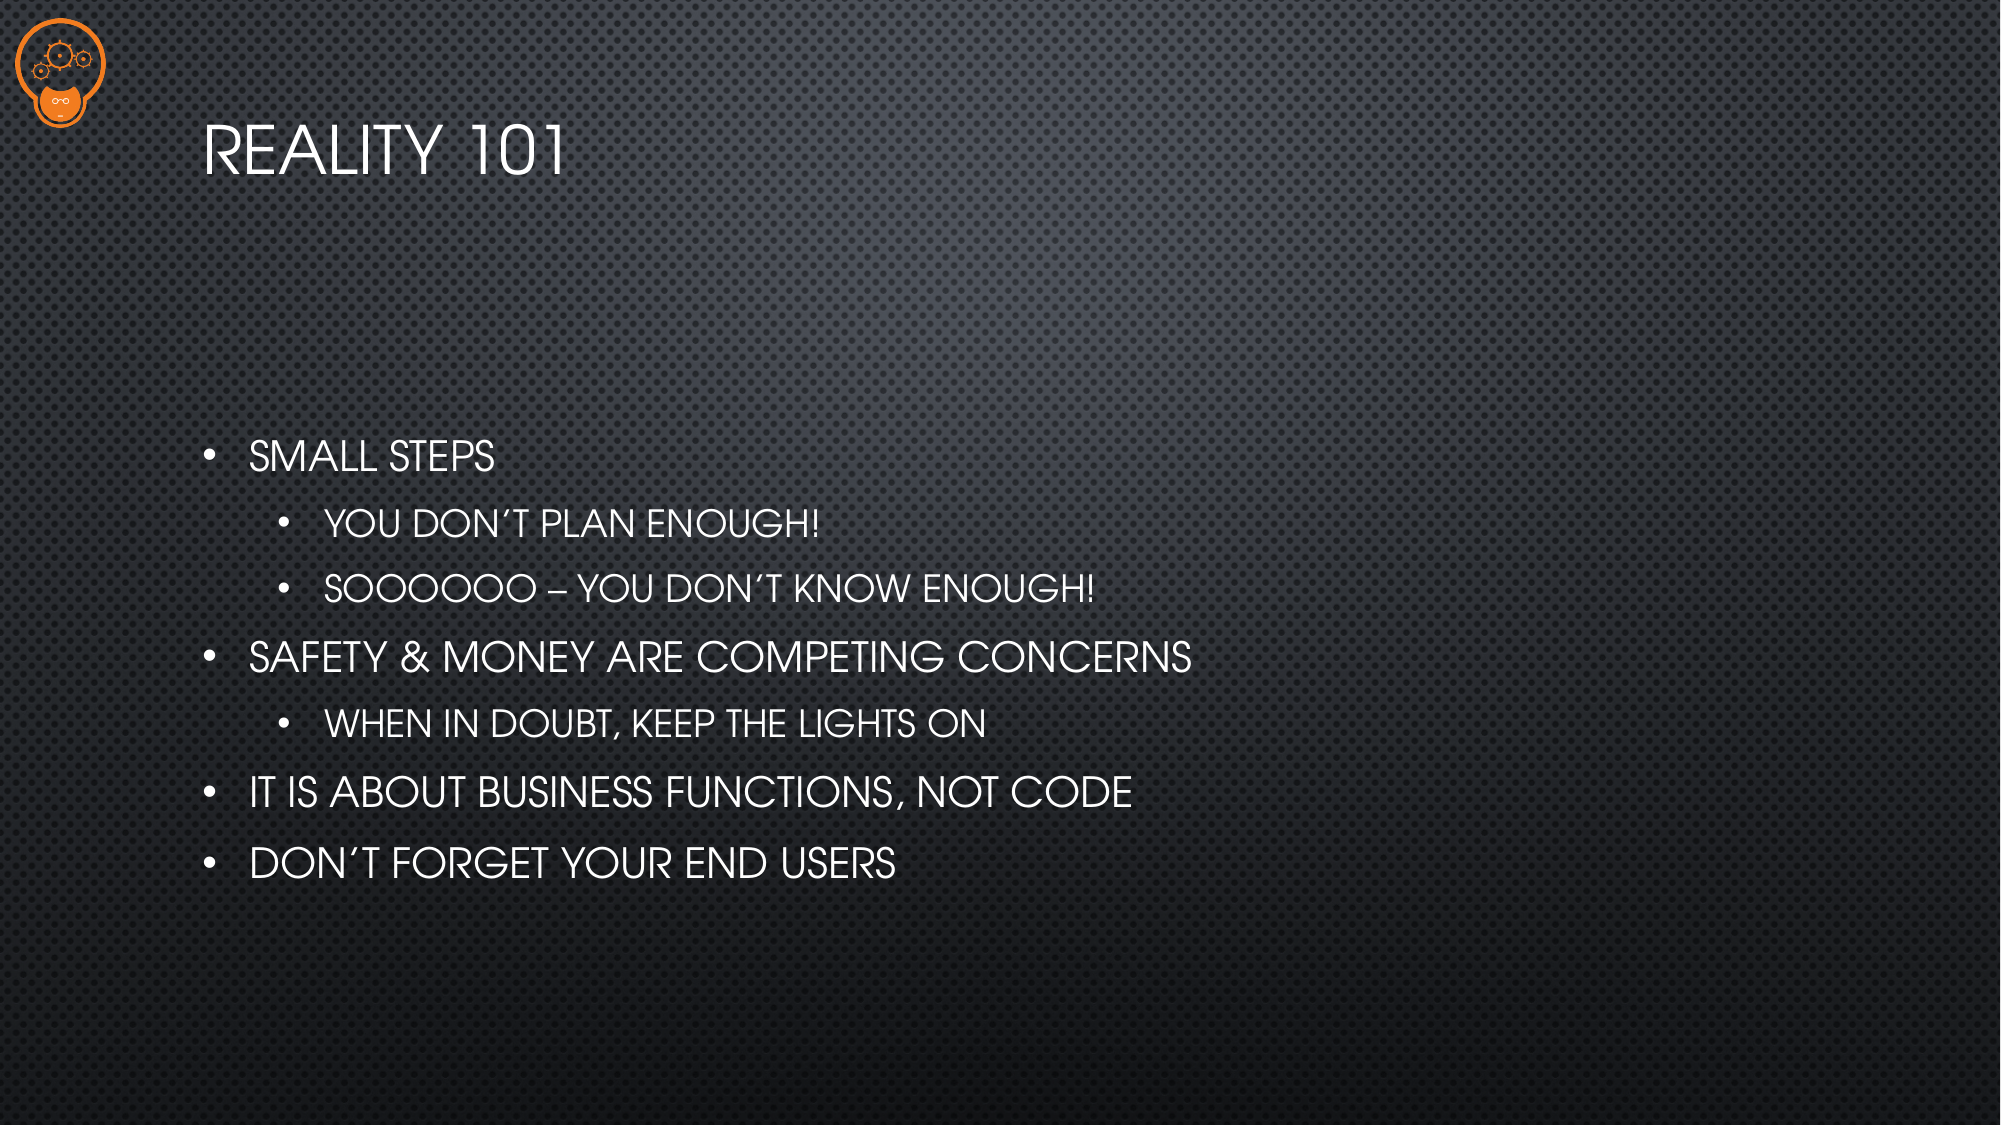

# Reality 101
Small Steps
You Don’t Plan Enough!
Soooooo – You Don’t Know Enough!
Safety & Money are Competing Concerns
When In Doubt, Keep the Lights On
It is About Business Functions, Not Code
Don’t Forget Your End Users